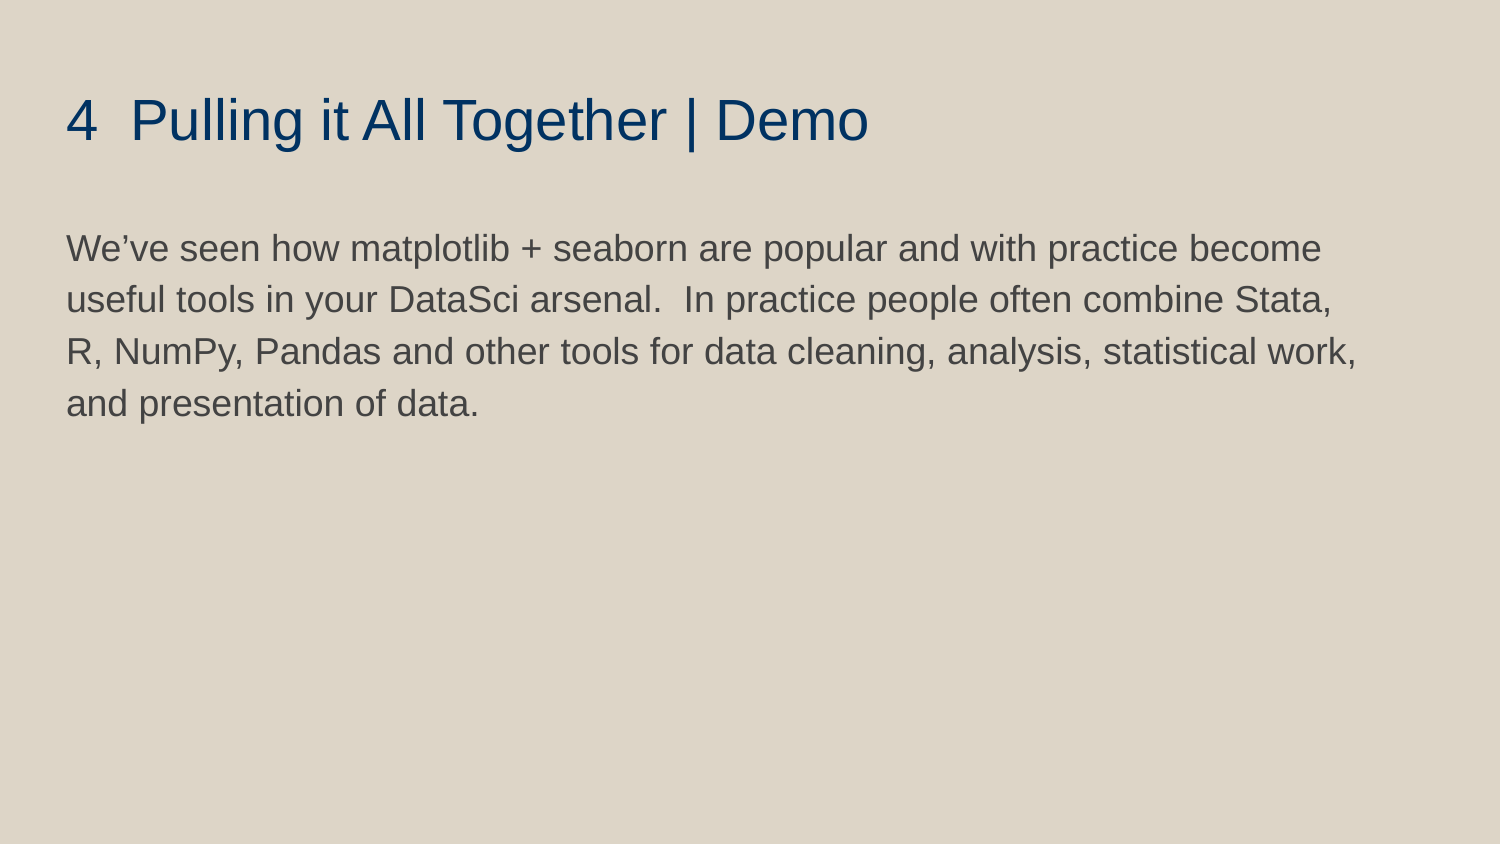

# 4  Pulling it All Together | Demo
We’ve seen how matplotlib + seaborn are popular and with practice become useful tools in your DataSci arsenal.  In practice people often combine Stata, R, NumPy, Pandas and other tools for data cleaning, analysis, statistical work, and presentation of data.